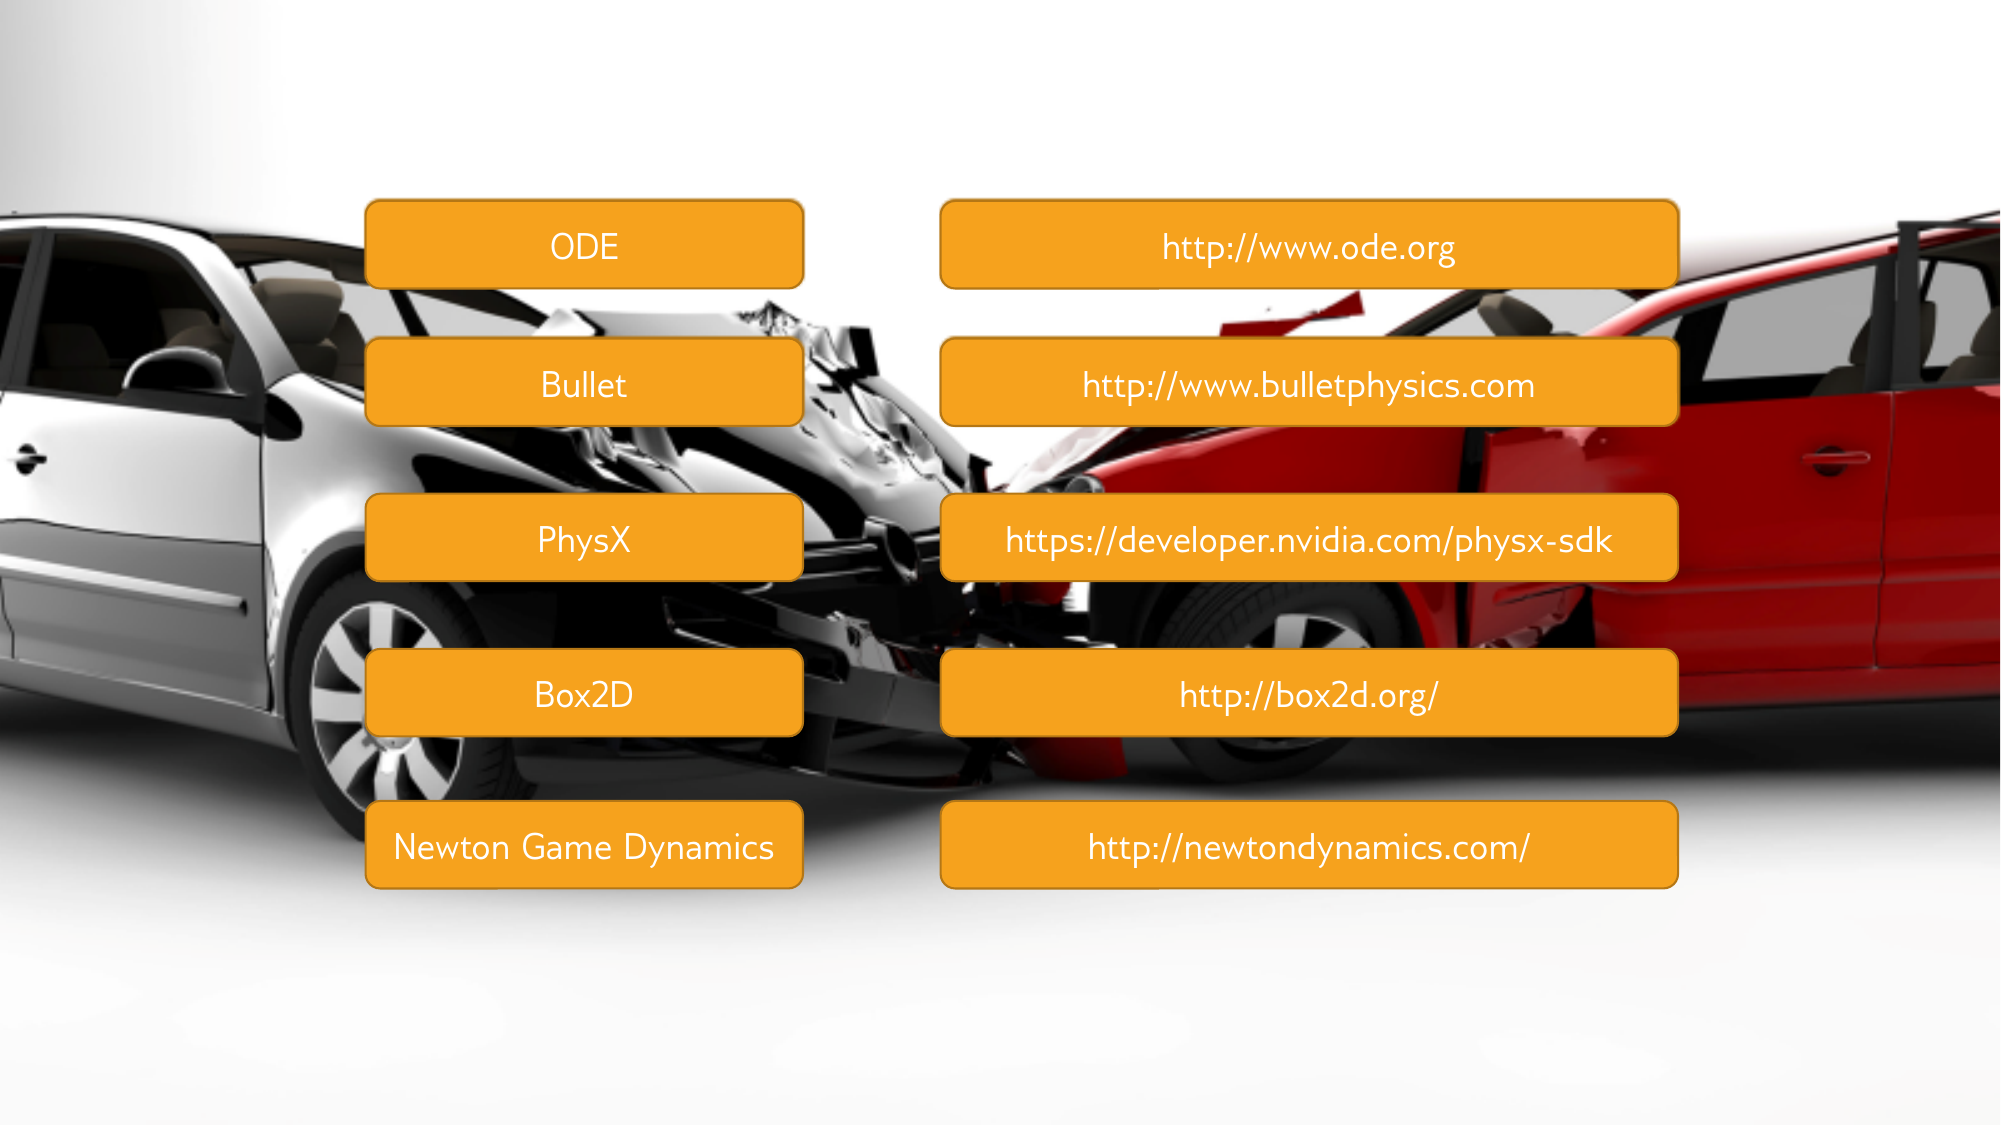

ODE
http://www.ode.org
Bullet
http://www.bulletphysics.com
PhysX
https://developer.nvidia.com/physx-sdk
Box2D
http://box2d.org/
Newton Game Dynamics
http://newtondynamics.com/